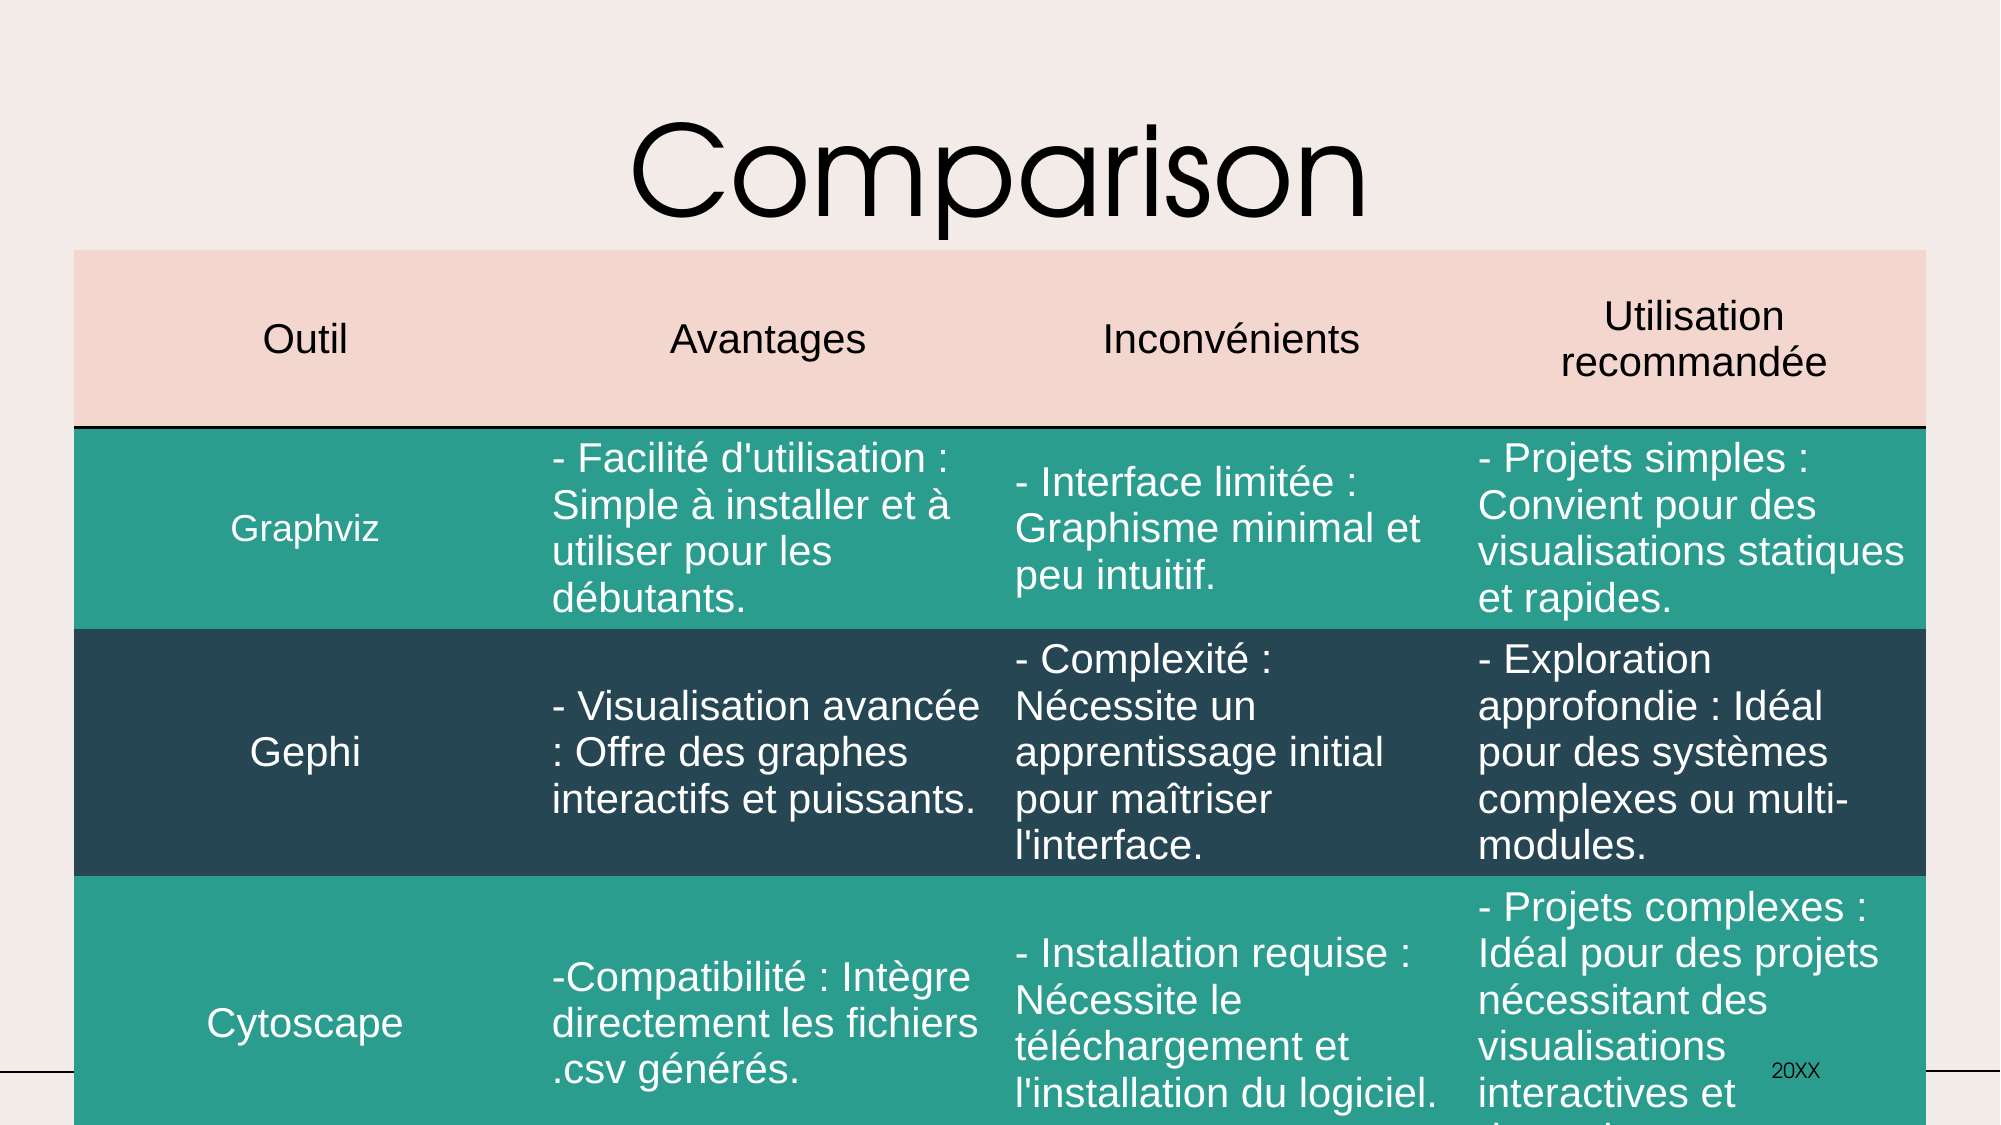

# Comparison
| Outil | Avantages | Inconvénients | Utilisation recommandée |
| --- | --- | --- | --- |
| Graphviz | - Facilité d'utilisation : Simple à installer et à utiliser pour les débutants. | - Interface limitée : Graphisme minimal et peu intuitif. | - Projets simples : Convient pour des visualisations statiques et rapides. |
| Gephi | - Visualisation avancée : Offre des graphes interactifs et puissants. | - Complexité : Nécessite un apprentissage initial pour maîtriser l'interface. | - Exploration approfondie : Idéal pour des systèmes complexes ou multi-modules. |
| Cytoscape | -Compatibilité : Intègre directement les fichiers .csv générés. | - Installation requise : Nécessite le téléchargement et l'installation du logiciel. | - Projets complexes : Idéal pour des projets nécessitant des visualisations interactives et dynamiques. |
14
Presentation title
20XX